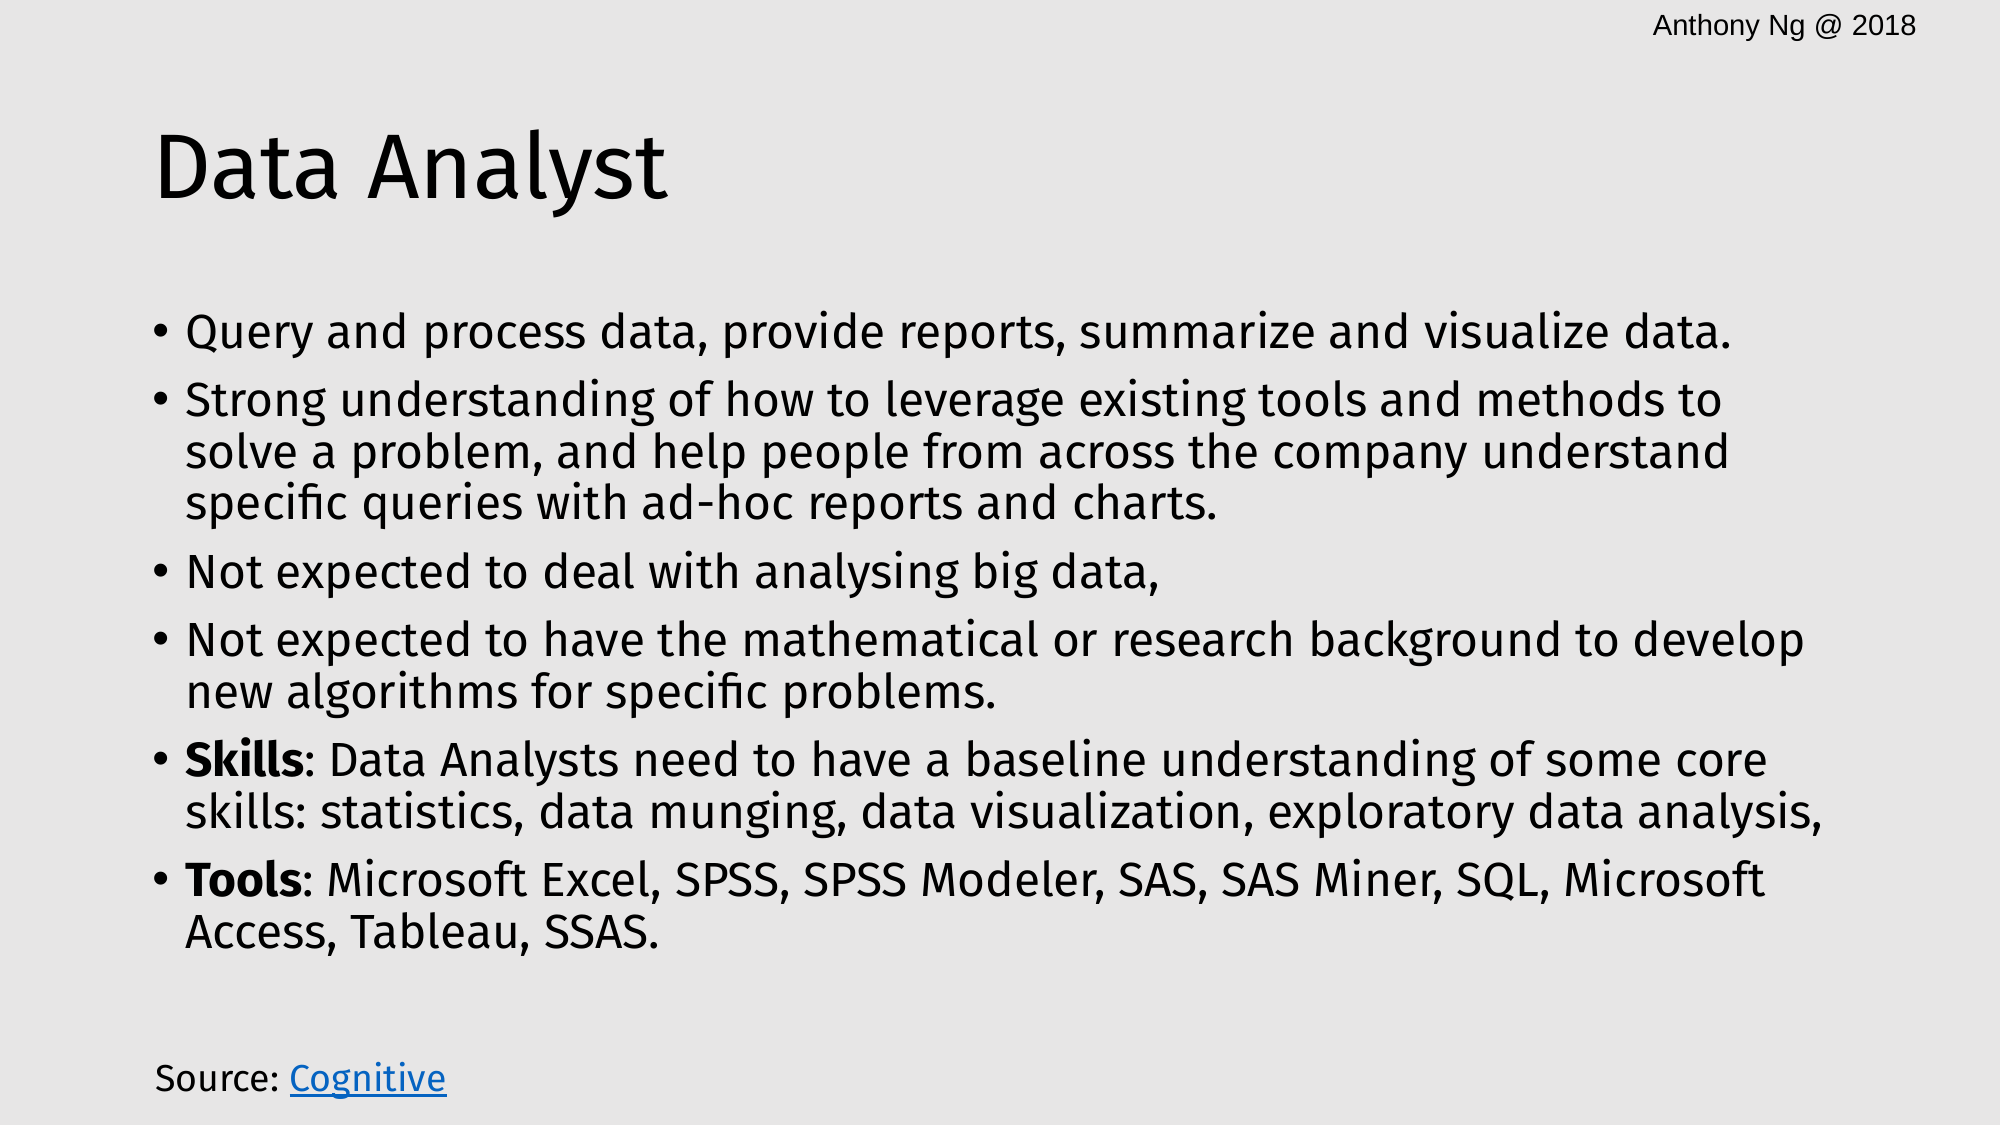

# Data Analyst
Query and process data, provide reports, summarize and visualize data.
Strong understanding of how to leverage existing tools and methods to solve a problem, and help people from across the company understand specific queries with ad-hoc reports and charts.
Not expected to deal with analysing big data,
Not expected to have the mathematical or research background to develop new algorithms for specific problems.
Skills: Data Analysts need to have a baseline understanding of some core skills: statistics, data munging, data visualization, exploratory data analysis,
Tools: Microsoft Excel, SPSS, SPSS Modeler, SAS, SAS Miner, SQL, Microsoft Access, Tableau, SSAS.

Source: Cognitive